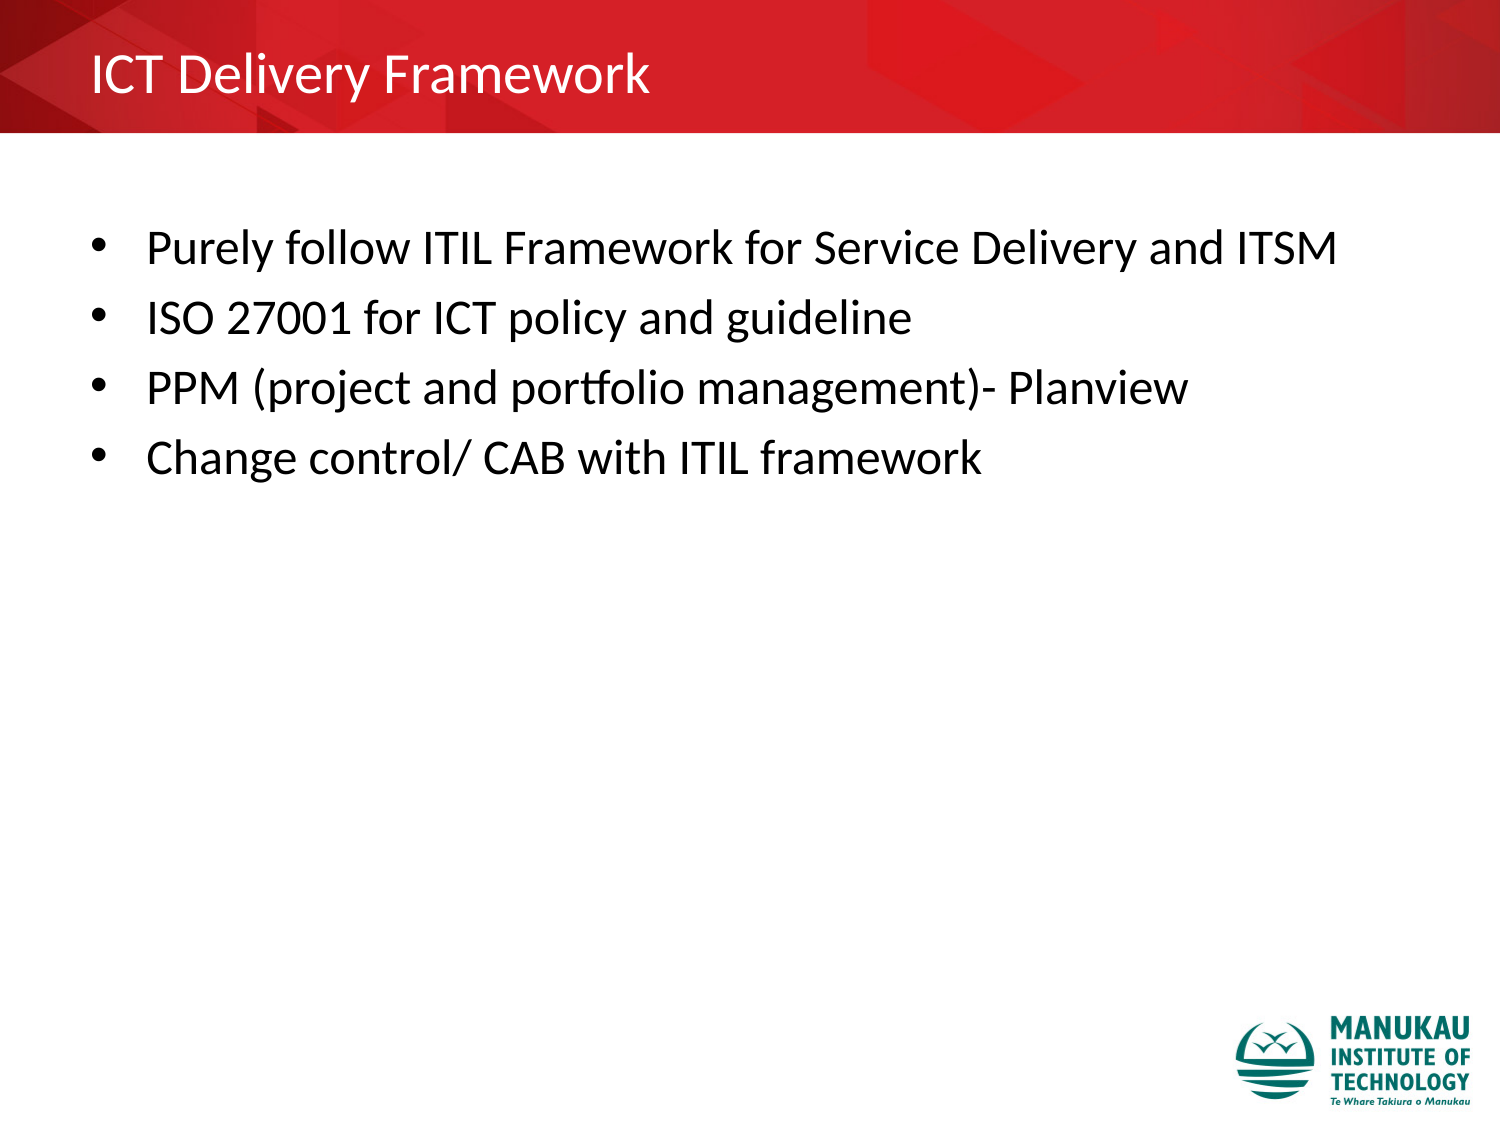

# ICT Delivery Framework
Purely follow ITIL Framework for Service Delivery and ITSM
ISO 27001 for ICT policy and guideline
PPM (project and portfolio management)- Planview
Change control/ CAB with ITIL framework